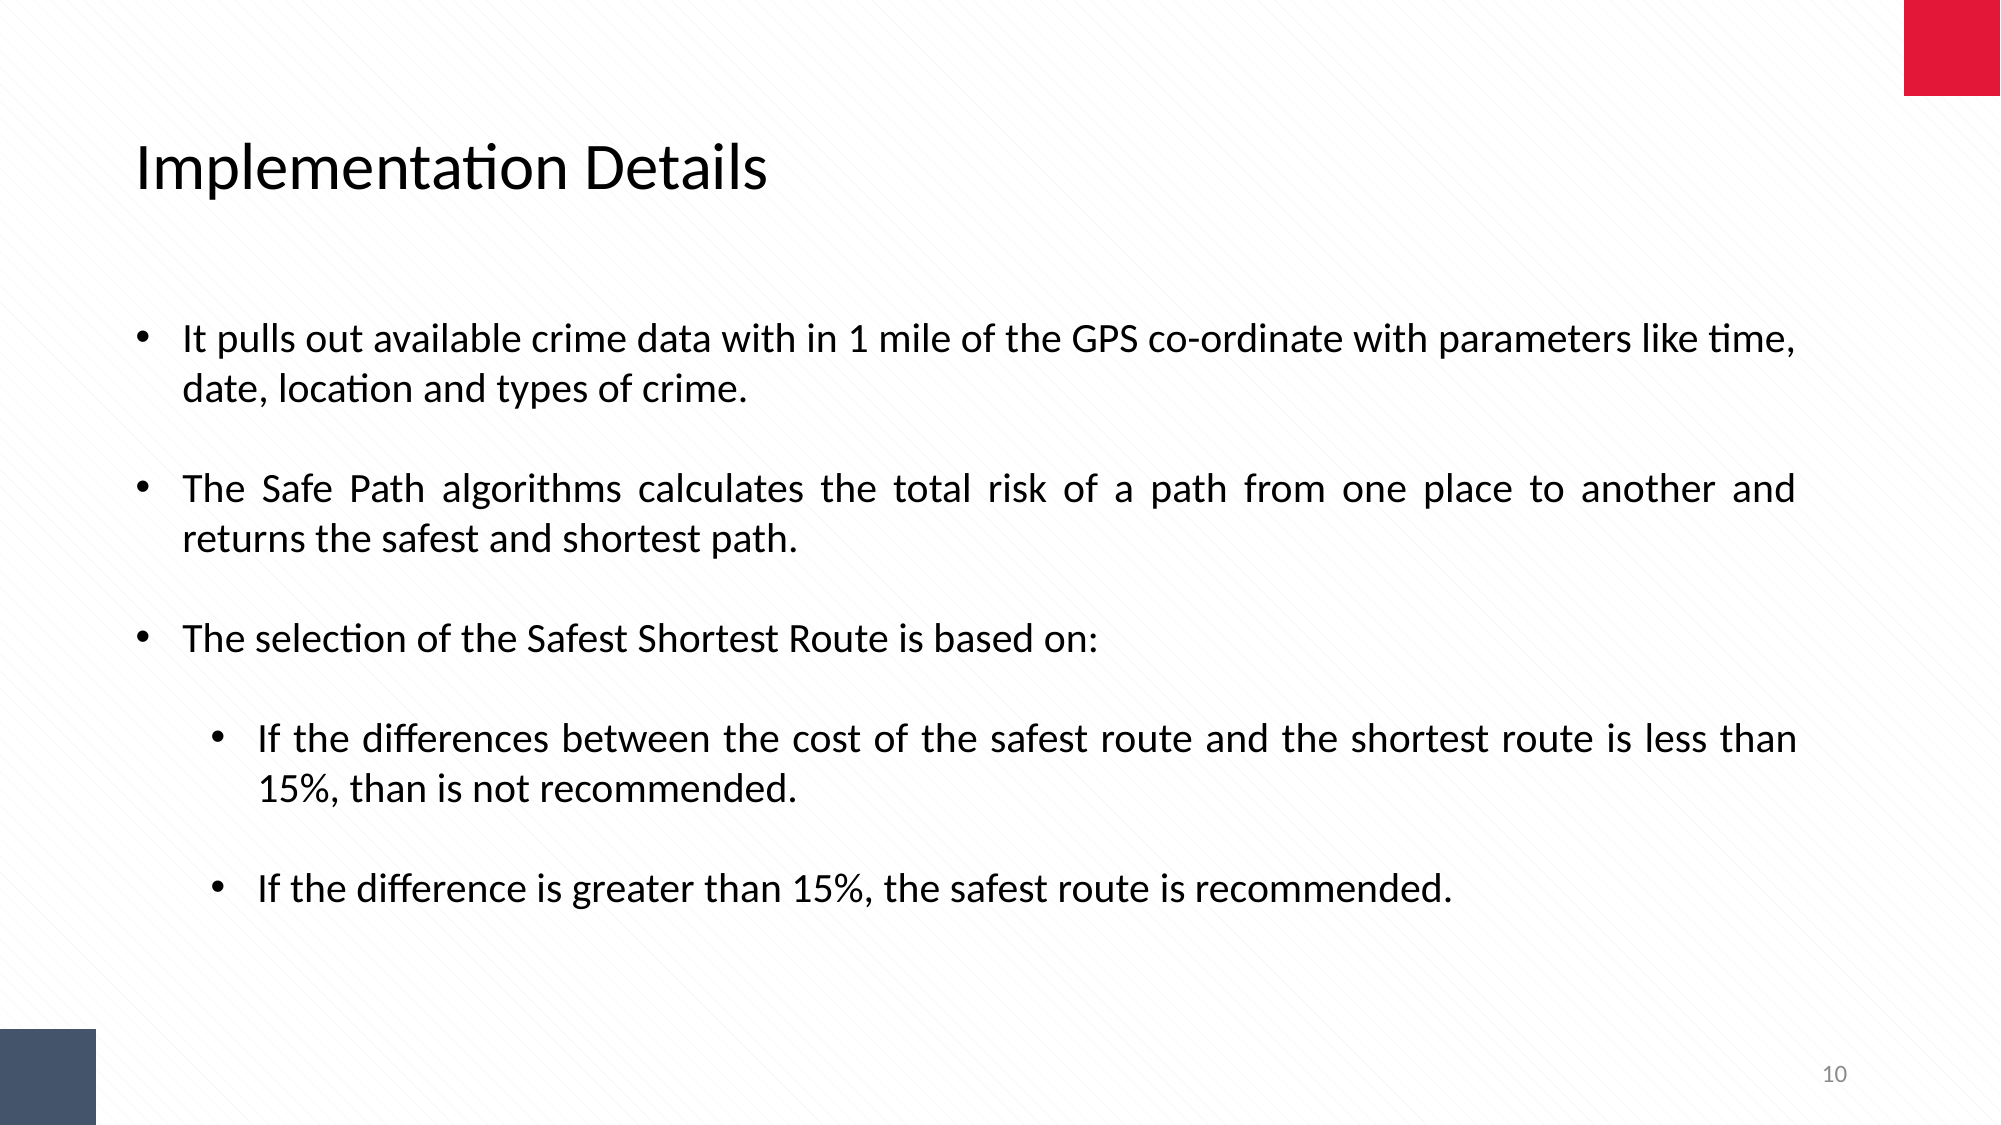

Implementation Details
It pulls out available crime data with in 1 mile of the GPS co-ordinate with parameters like time, date, location and types of crime.

The Safe Path algorithms calculates the total risk of a path from one place to another and returns the safest and shortest path.

The selection of the Safest Shortest Route is based on:

If the differences between the cost of the safest route and the shortest route is less than 15%, than is not recommended.

If the difference is greater than 15%, the safest route is recommended.

10